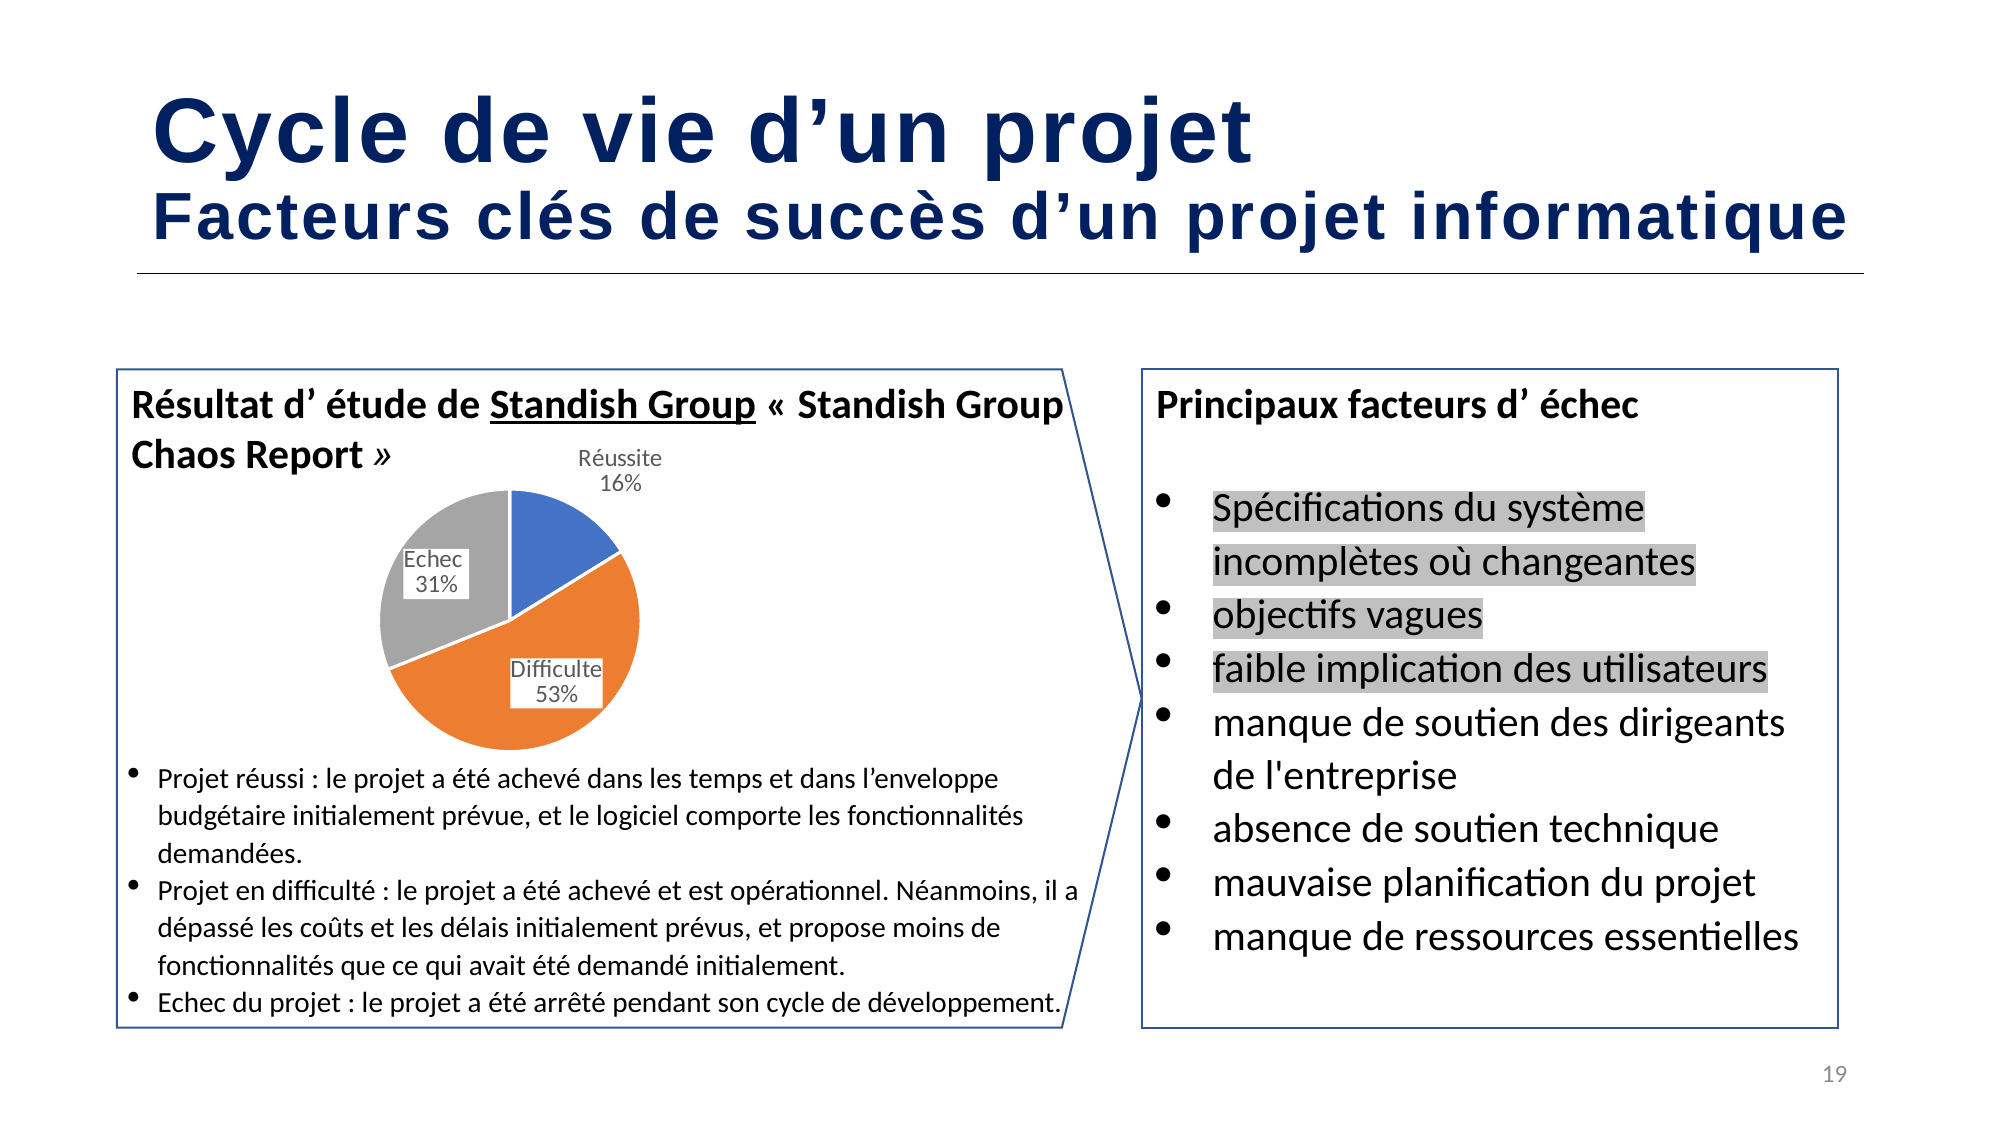

# Cycle de vie d’un projet Facteurs clés de succès d’un projet informatique
Principaux facteurs d’ échec

Spécifications du système incomplètes où changeantes
objectifs vagues
faible implication des utilisateurs
manque de soutien des dirigeants de l'entreprise
absence de soutien technique
mauvaise planification du projet
manque de ressources essentielles
Résultat d’ étude de Standish Group « Standish Group Chaos Report »

### Chart

| Category | Ventes |
|---|---|
| Réussite | 16.2 |
| Difficulte | 52.7 |
| Echec  | 31.1 |
Projet réussi : le projet a été achevé dans les temps et dans l’enveloppe budgétaire initialement prévue, et le logiciel comporte les fonctionnalités demandées.
Projet en difficulté : le projet a été achevé et est opérationnel. Néanmoins, il a dépassé les coûts et les délais initialement prévus, et propose moins de fonctionnalités que ce qui avait été demandé initialement.
Echec du projet : le projet a été arrêté pendant son cycle de développement.
19